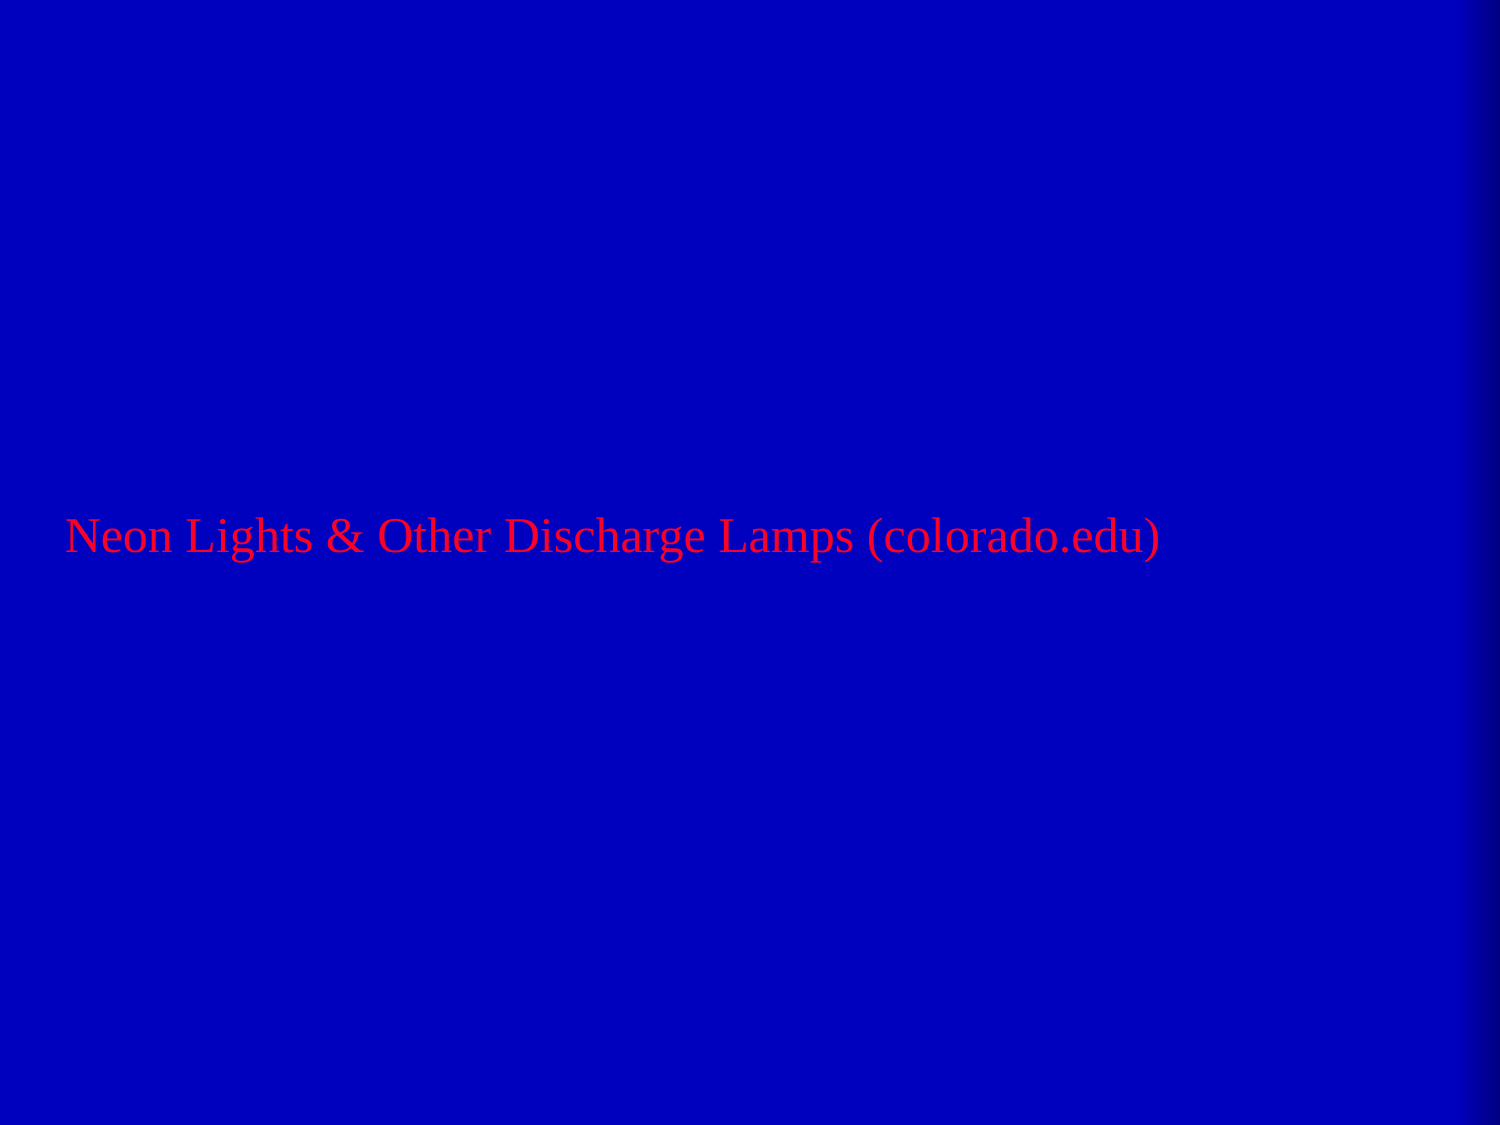

Neon Lights & Other Discharge Lamps (colorado.edu)